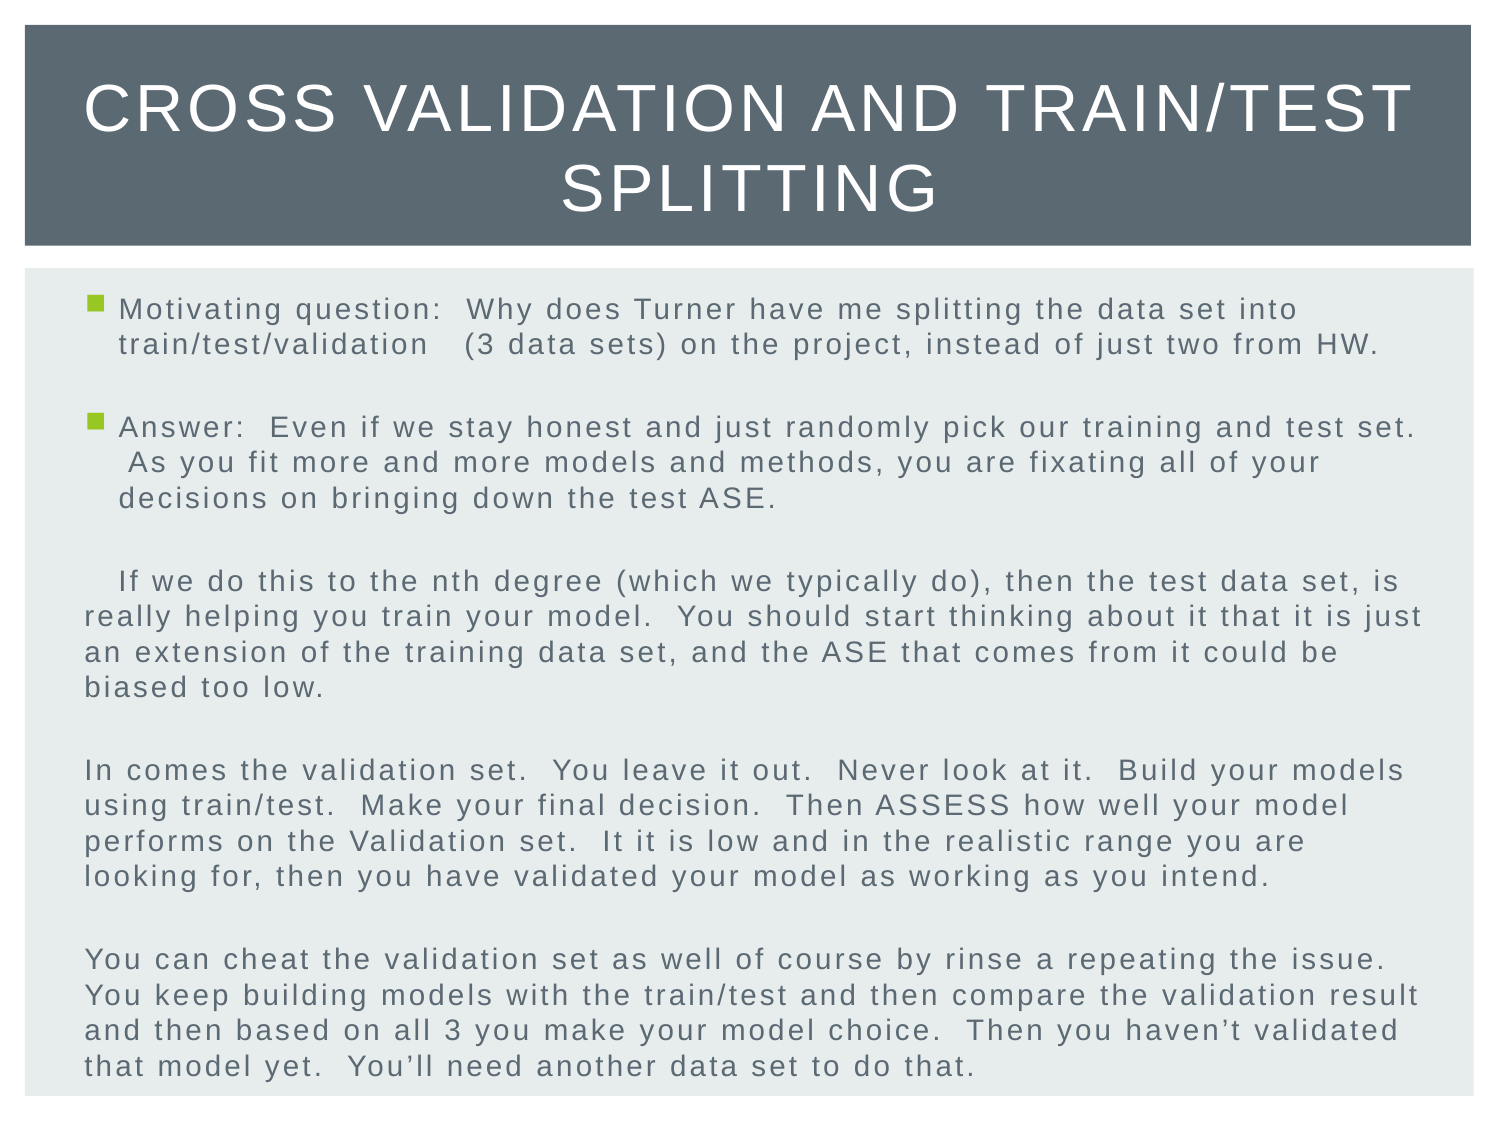

# Cross Validation and Train/test Splitting
Motivating question:  Why does Turner have me splitting the data set into train/test/validation   (3 data sets) on the project, instead of just two from HW.

Answer:  Even if we stay honest and just randomly pick our training and test set.  As you fit more and more models and methods, you are fixating all of your decisions on bringing down the test ASE.

   If we do this to the nth degree (which we typically do), then the test data set, is really helping you train your model.  You should start thinking about it that it is just an extension of the training data set, and the ASE that comes from it could be biased too low.

In comes the validation set.  You leave it out.  Never look at it.  Build your models using train/test.  Make your final decision.  Then ASSESS how well your model performs on the Validation set.  It it is low and in the realistic range you are looking for, then you have validated your model as working as you intend.

You can cheat the validation set as well of course by rinse a repeating the issue.  You keep building models with the train/test and then compare the validation result and then based on all 3 you make your model choice.  Then you haven’t validated that model yet.  You’ll need another data set to do that.